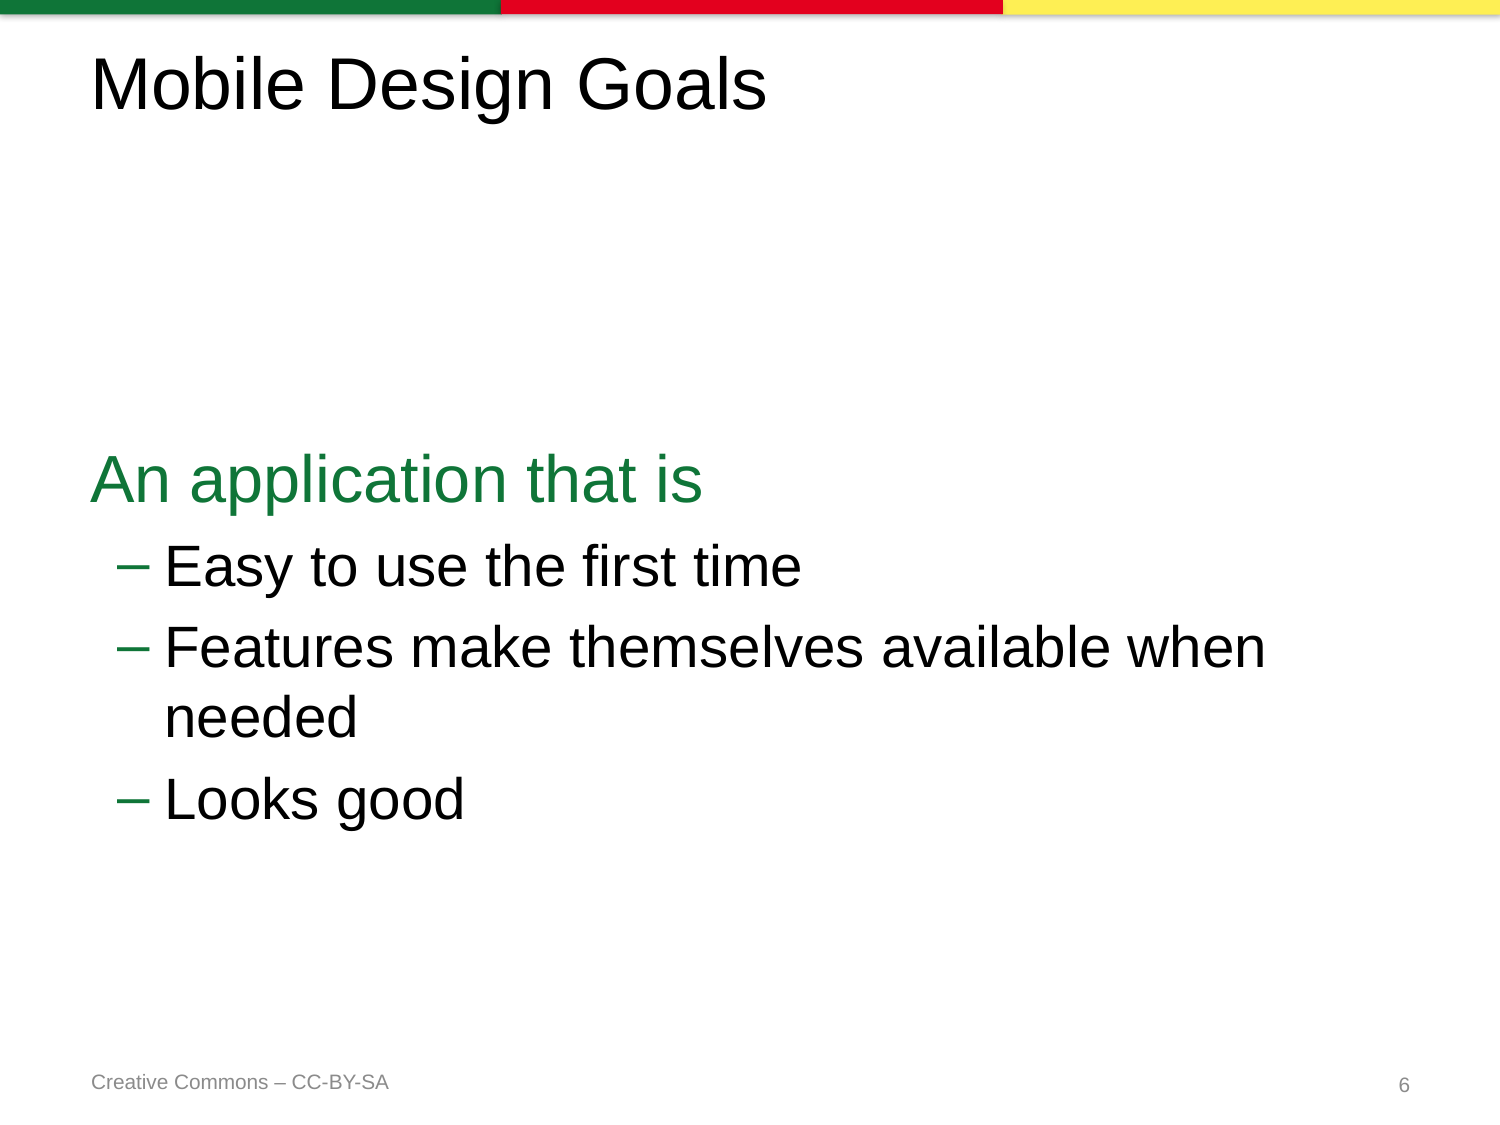

# Mobile Design Goals
An application that is
Easy to use the first time
Features make themselves available when needed
Looks good
6